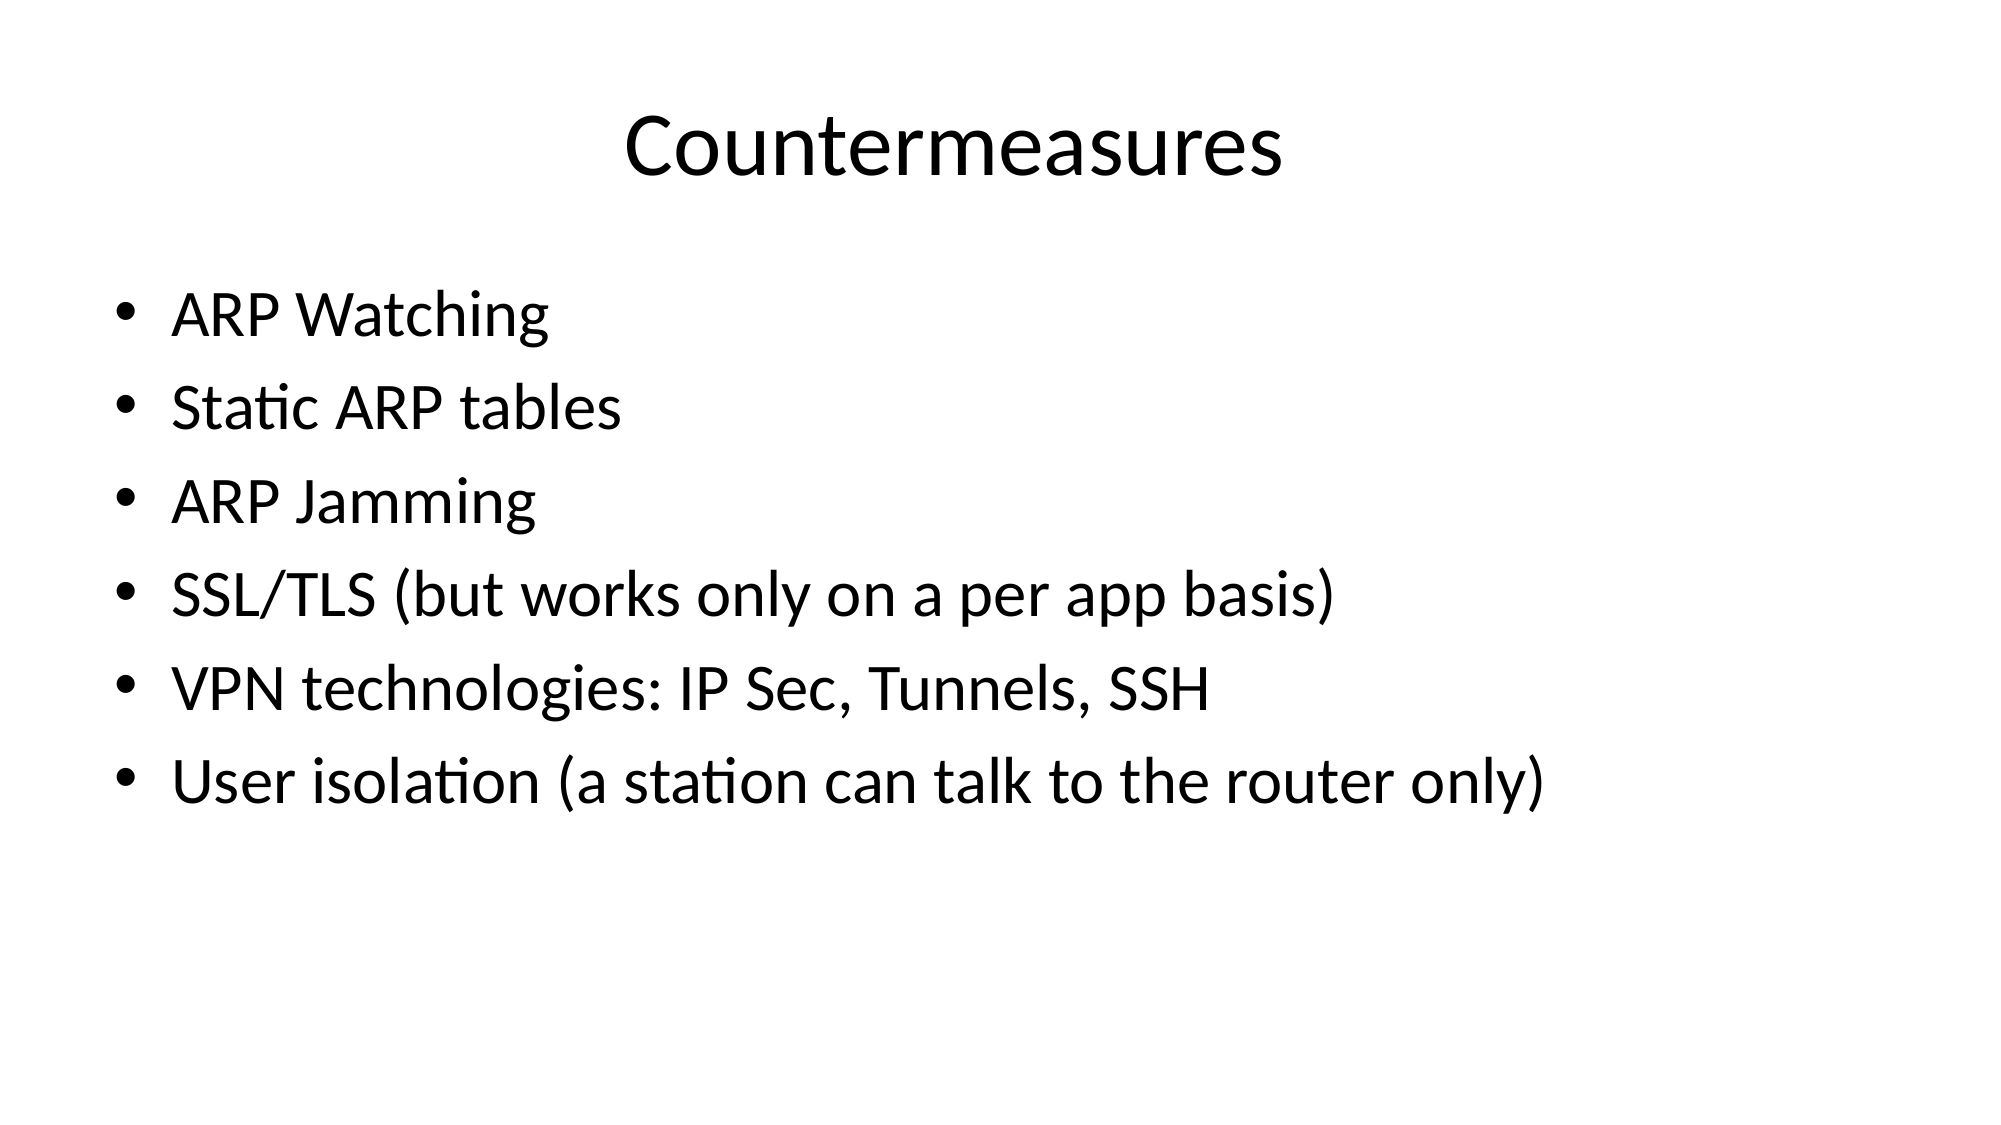

# Countermeasures
ARP Watching
Static ARP tables
ARP Jamming
SSL/TLS (but works only on a per app basis)
VPN technologies: IP Sec, Tunnels, SSH
User isolation (a station can talk to the router only)